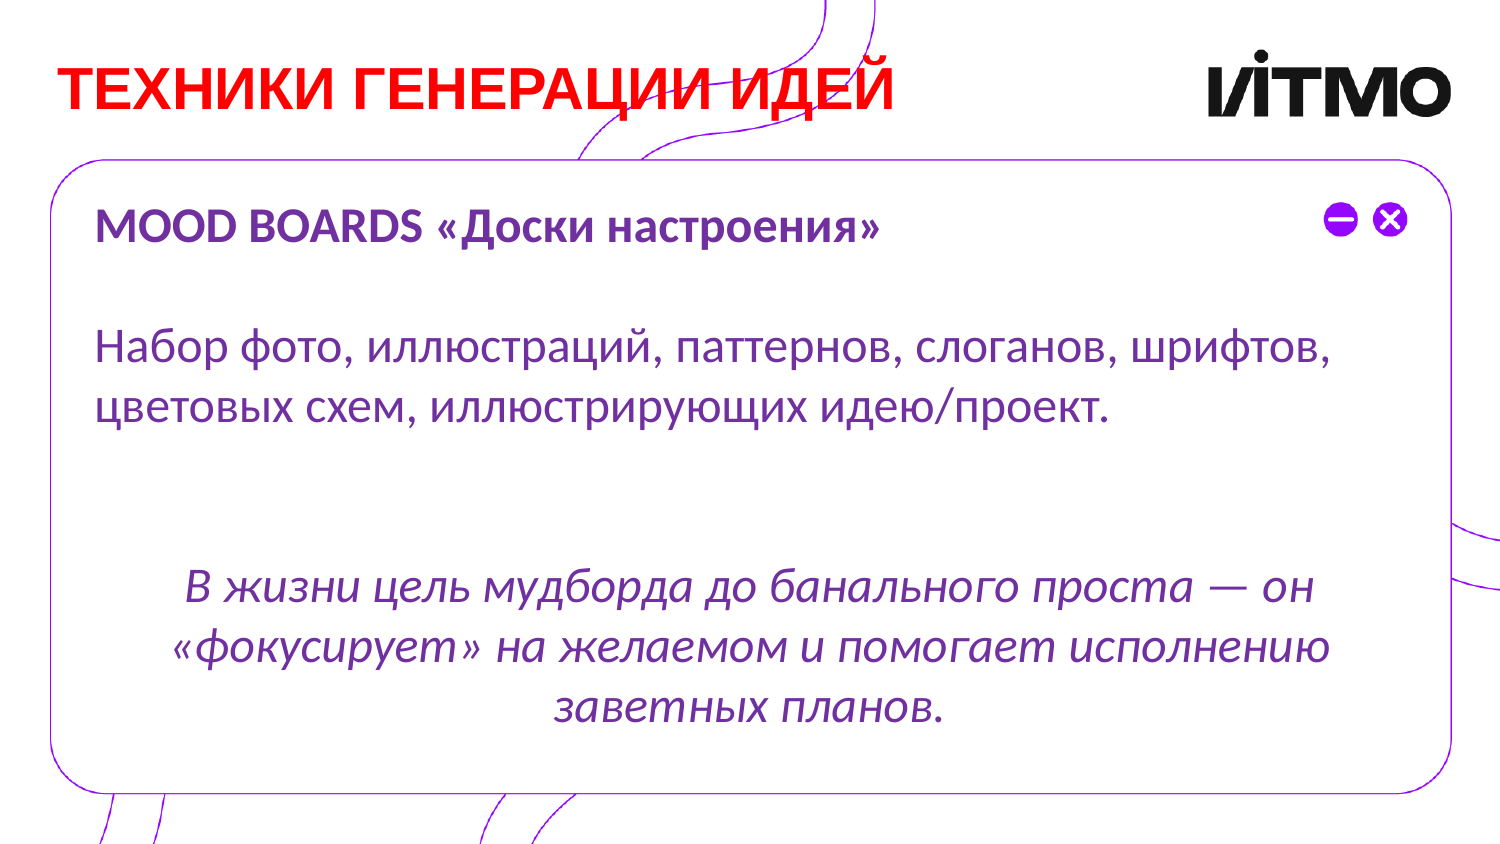

# ТЕХНИКИ ГЕНЕРАЦИИ ИДЕЙ
MOOD BOARDS «Доски настроения»

Набор фото, иллюстраций, паттернов, слоганов, шрифтов, цветовых схем, иллюстрирующих идею/проект.

В жизни цель мудборда до банального проста — он «фокусирует» на желаемом и помогает исполнению заветных планов.